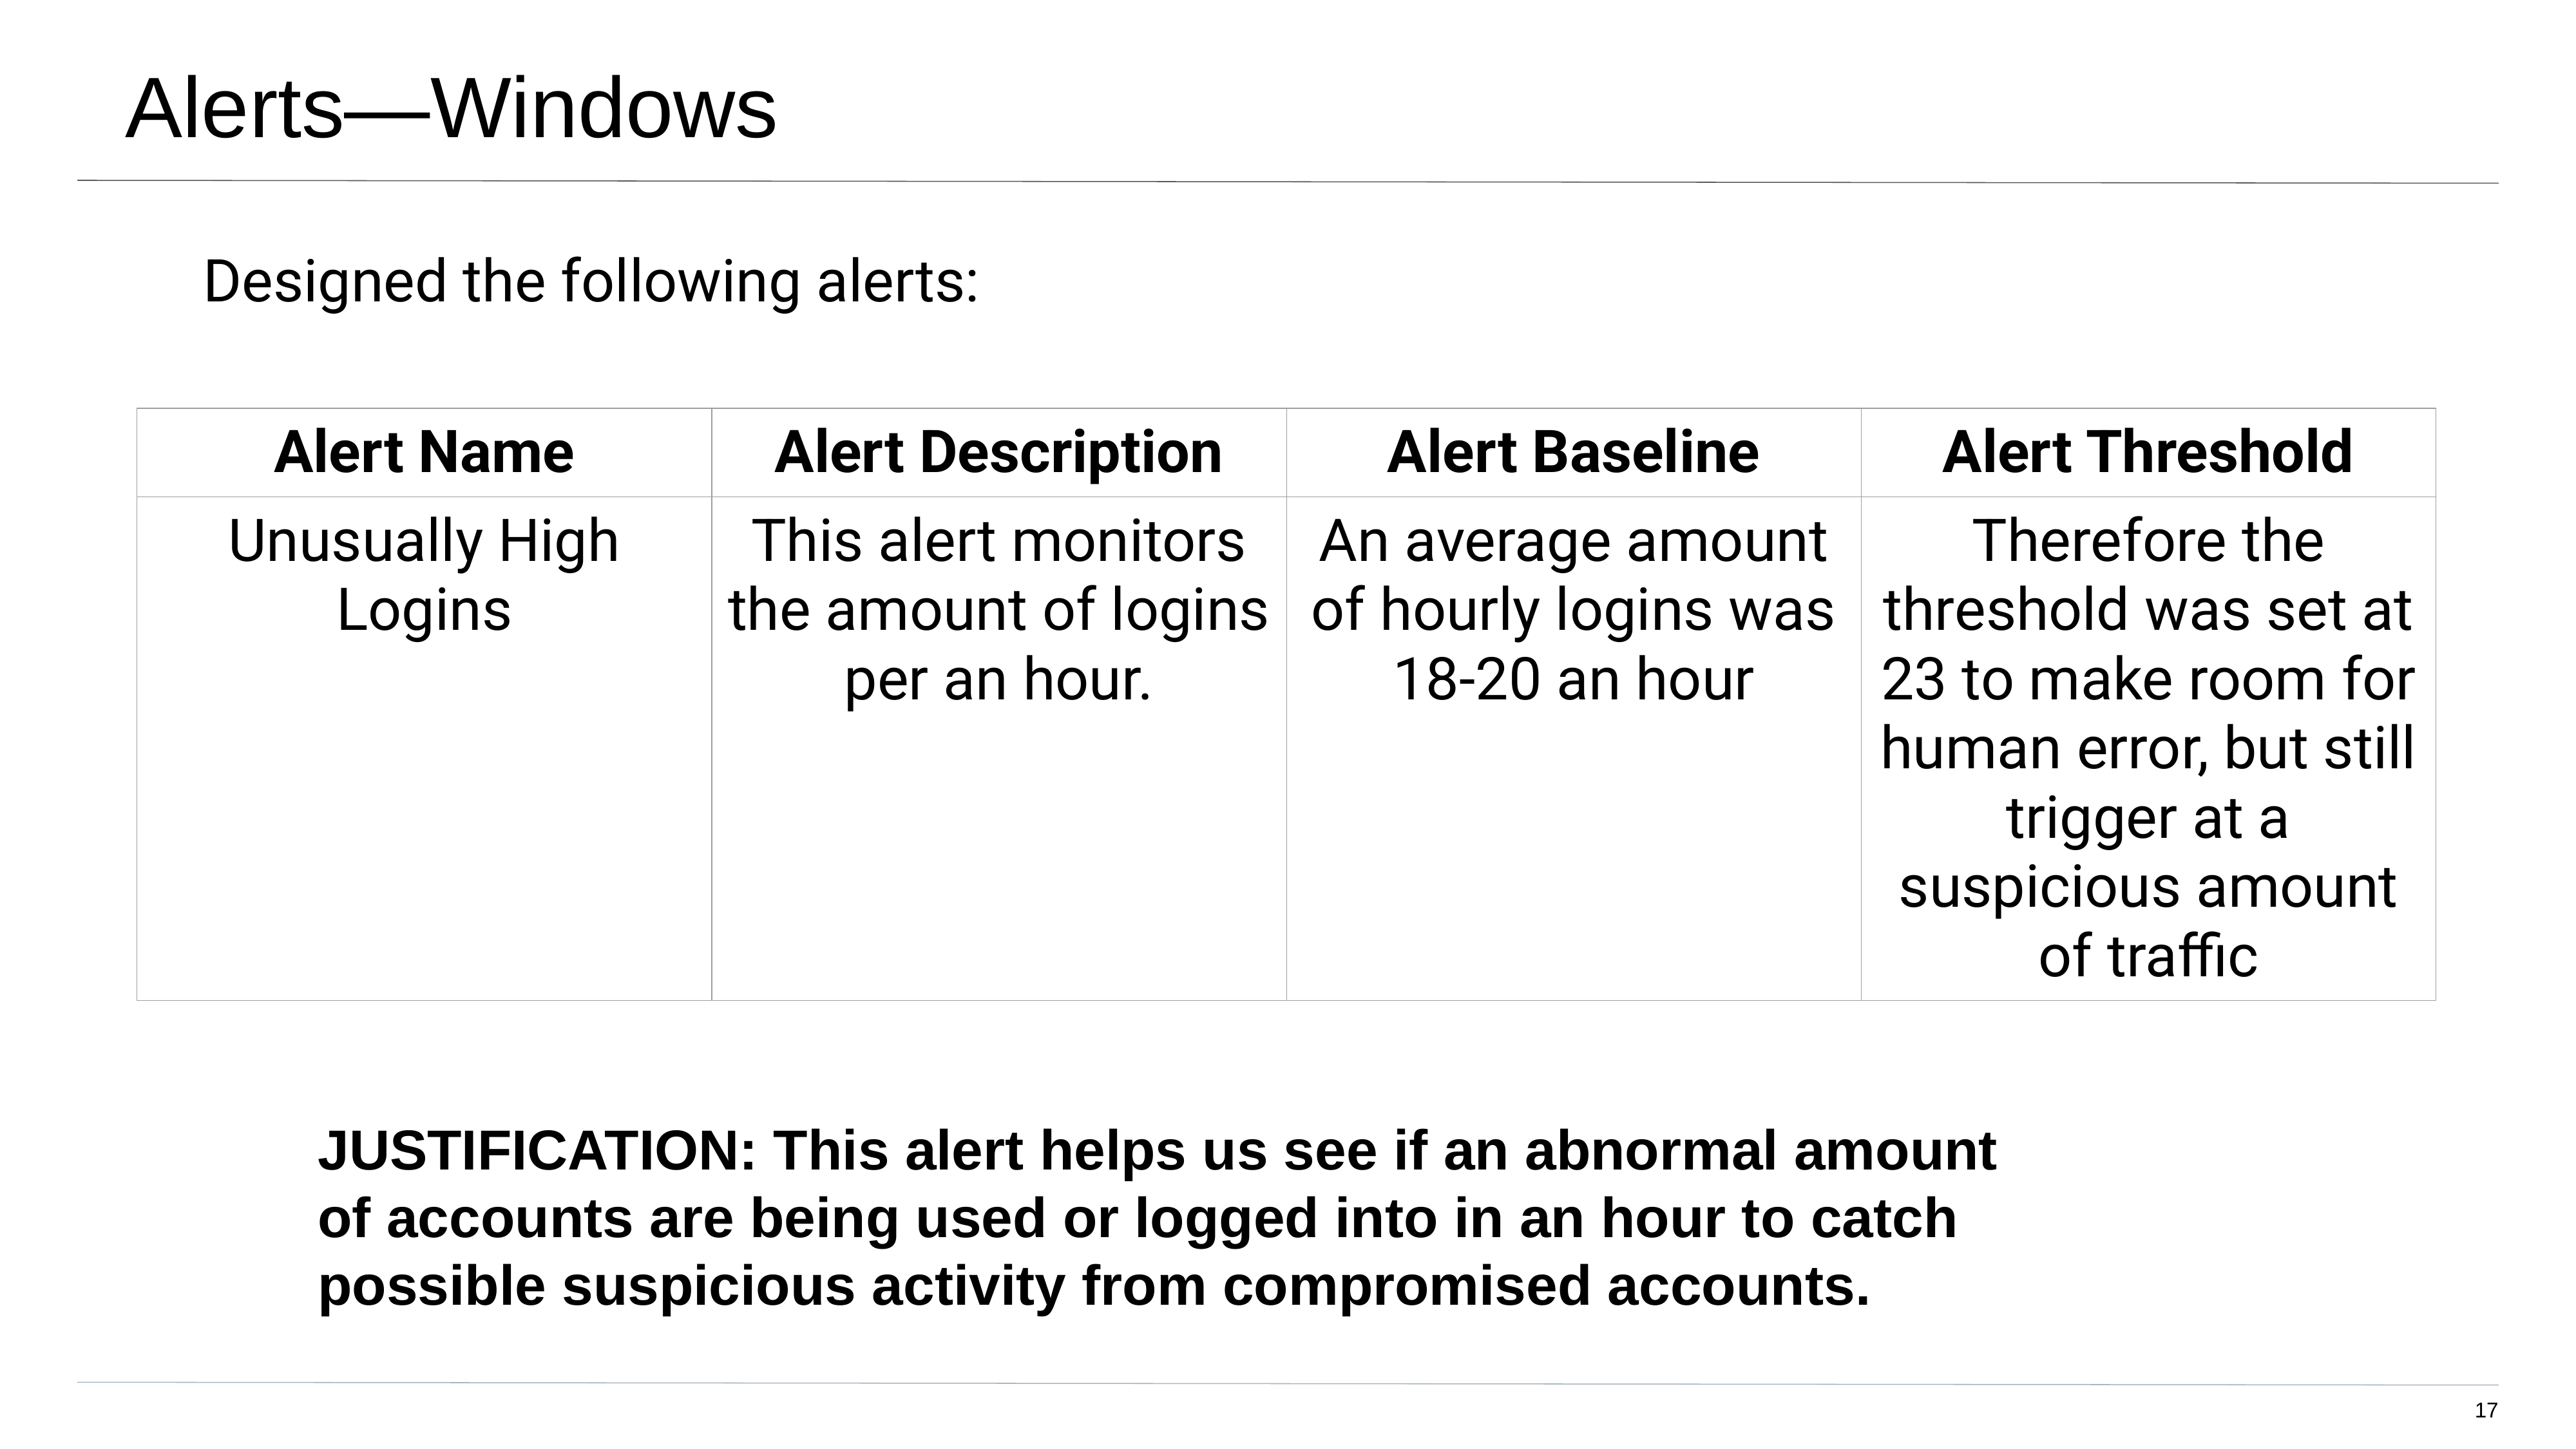

# Alerts—Windows
Designed the following alerts:

| Alert Name | Alert Description | Alert Baseline | Alert Threshold |
| --- | --- | --- | --- |
| Unusually High Logins | This alert monitors the amount of logins per an hour. | An average amount of hourly logins was 18-20 an hour | Therefore the threshold was set at 23 to make room for human error, but still trigger at a suspicious amount of traffic |
JUSTIFICATION: This alert helps us see if an abnormal amount of accounts are being used or logged into in an hour to catch possible suspicious activity from compromised accounts.
17